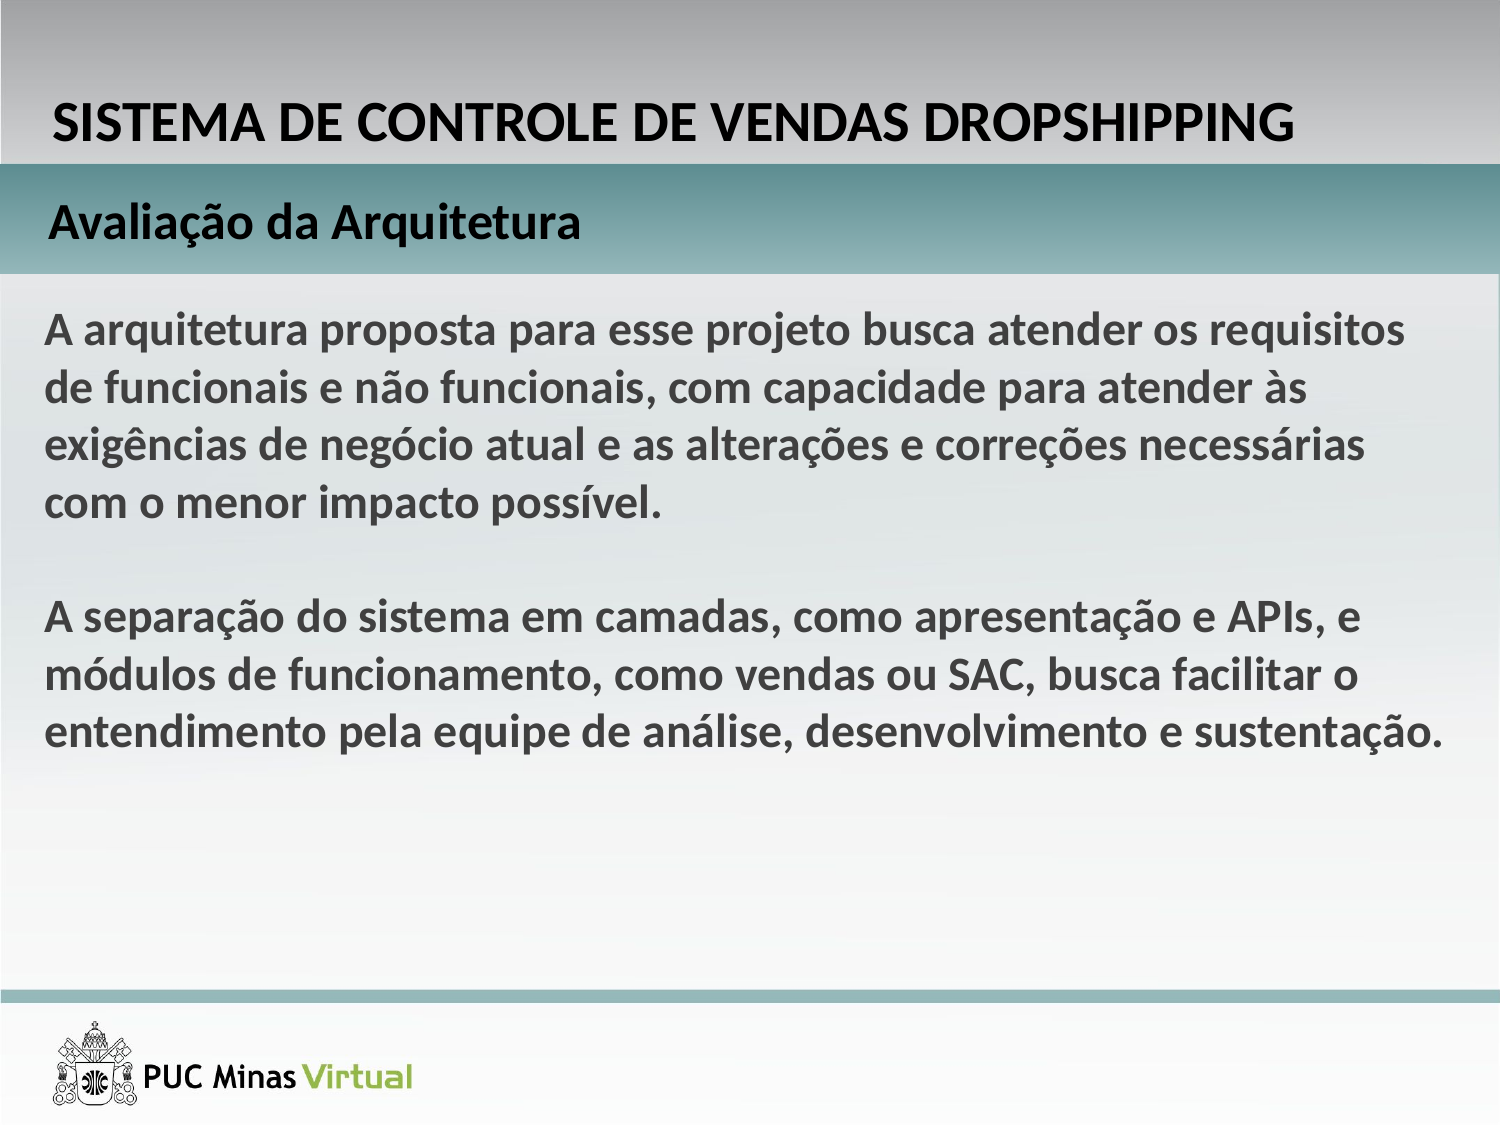

SISTEMA DE CONTROLE DE VENDAS DROPSHIPPING

Avaliação da Arquitetura
A arquitetura proposta para esse projeto busca atender os requisitos de funcionais e não funcionais, com capacidade para atender às exigências de negócio atual e as alterações e correções necessárias com o menor impacto possível.

A separação do sistema em camadas, como apresentação e APIs, e módulos de funcionamento, como vendas ou SAC, busca facilitar o entendimento pela equipe de análise, desenvolvimento e sustentação.